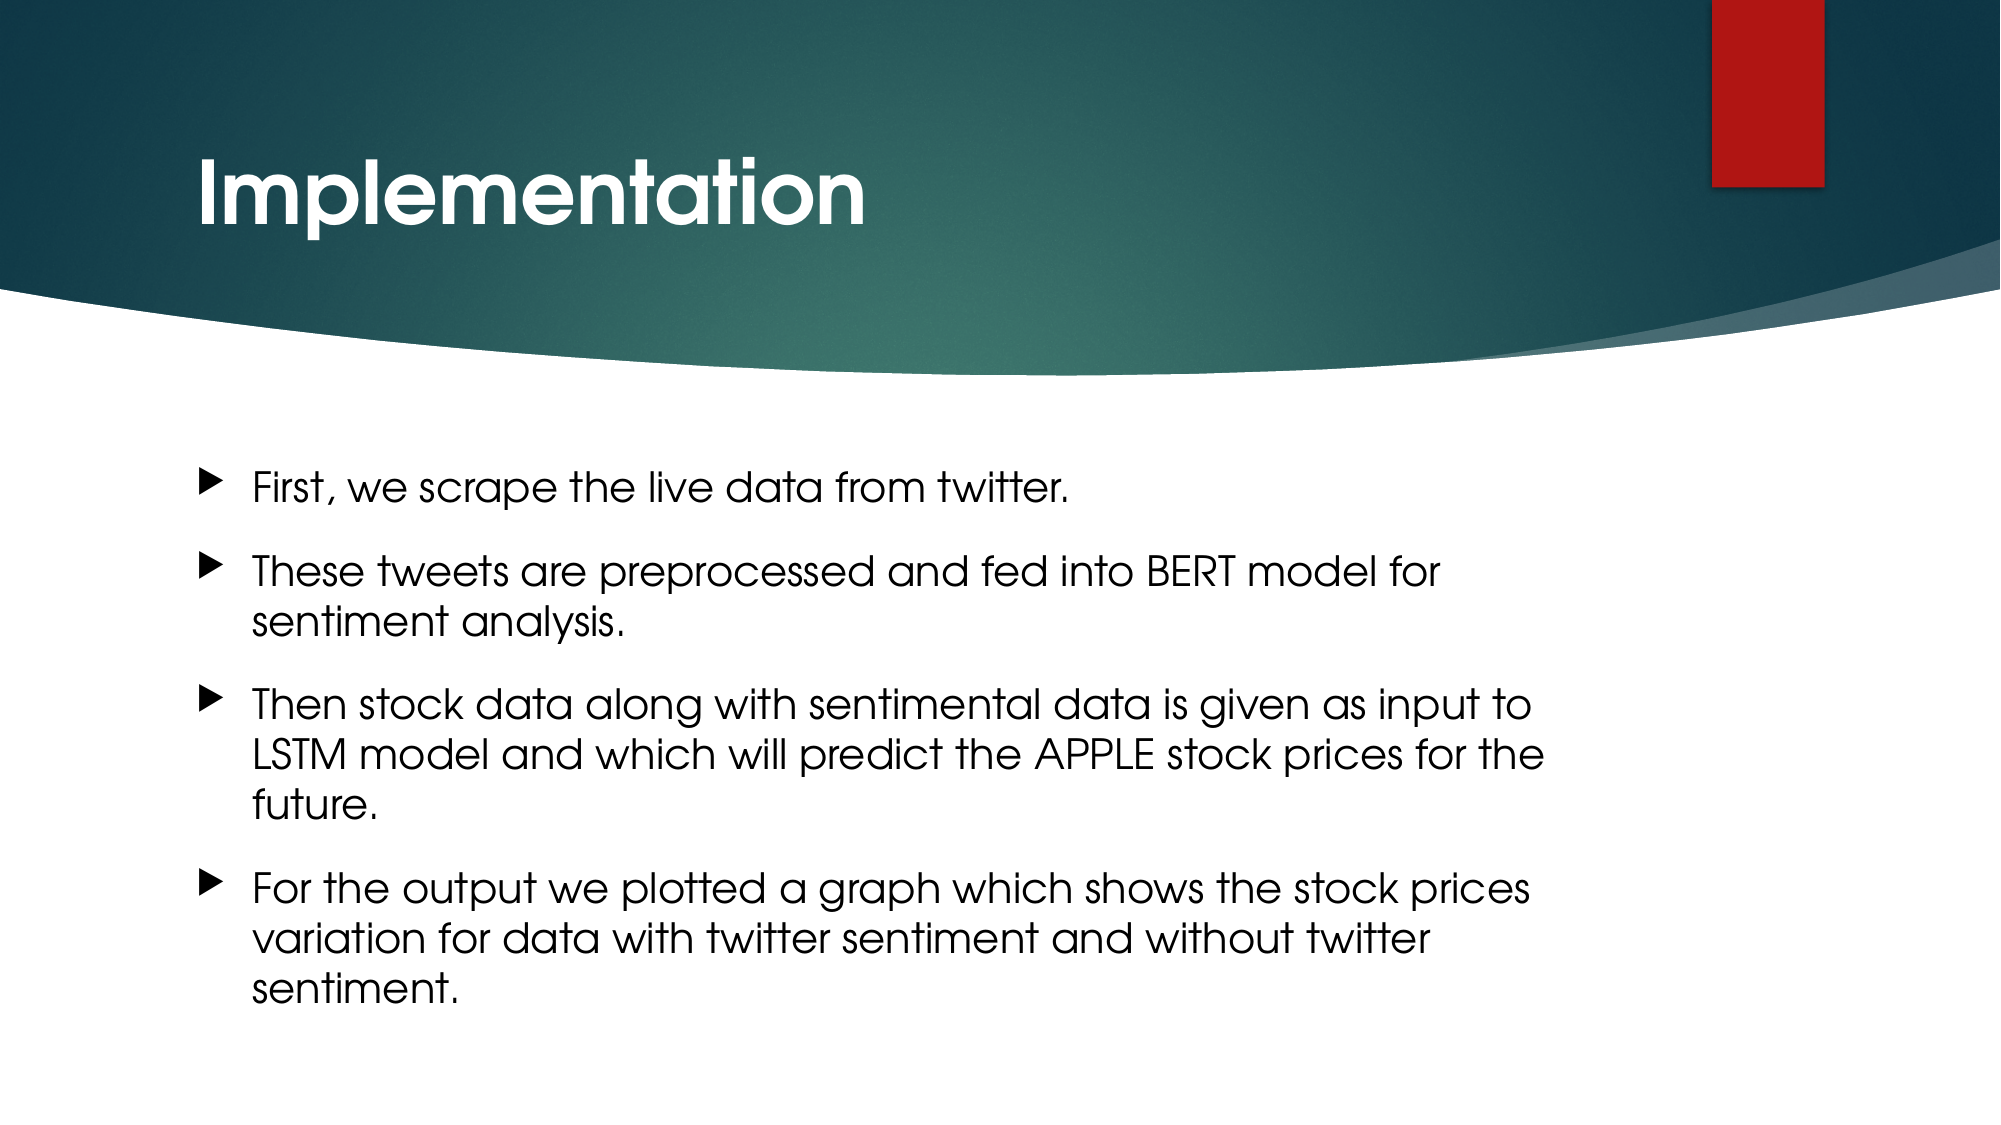

# Implementation

First, we scrape the live data from twitter.
These tweets are preprocessed and fed into BERT model for     sentiment analysis.
Then stock data along with sentimental data is given as input to LSTM model and which will predict the APPLE stock prices for the future.
For the output we plotted a graph which shows the stock prices variation for data with twitter sentiment and without twitter sentiment.